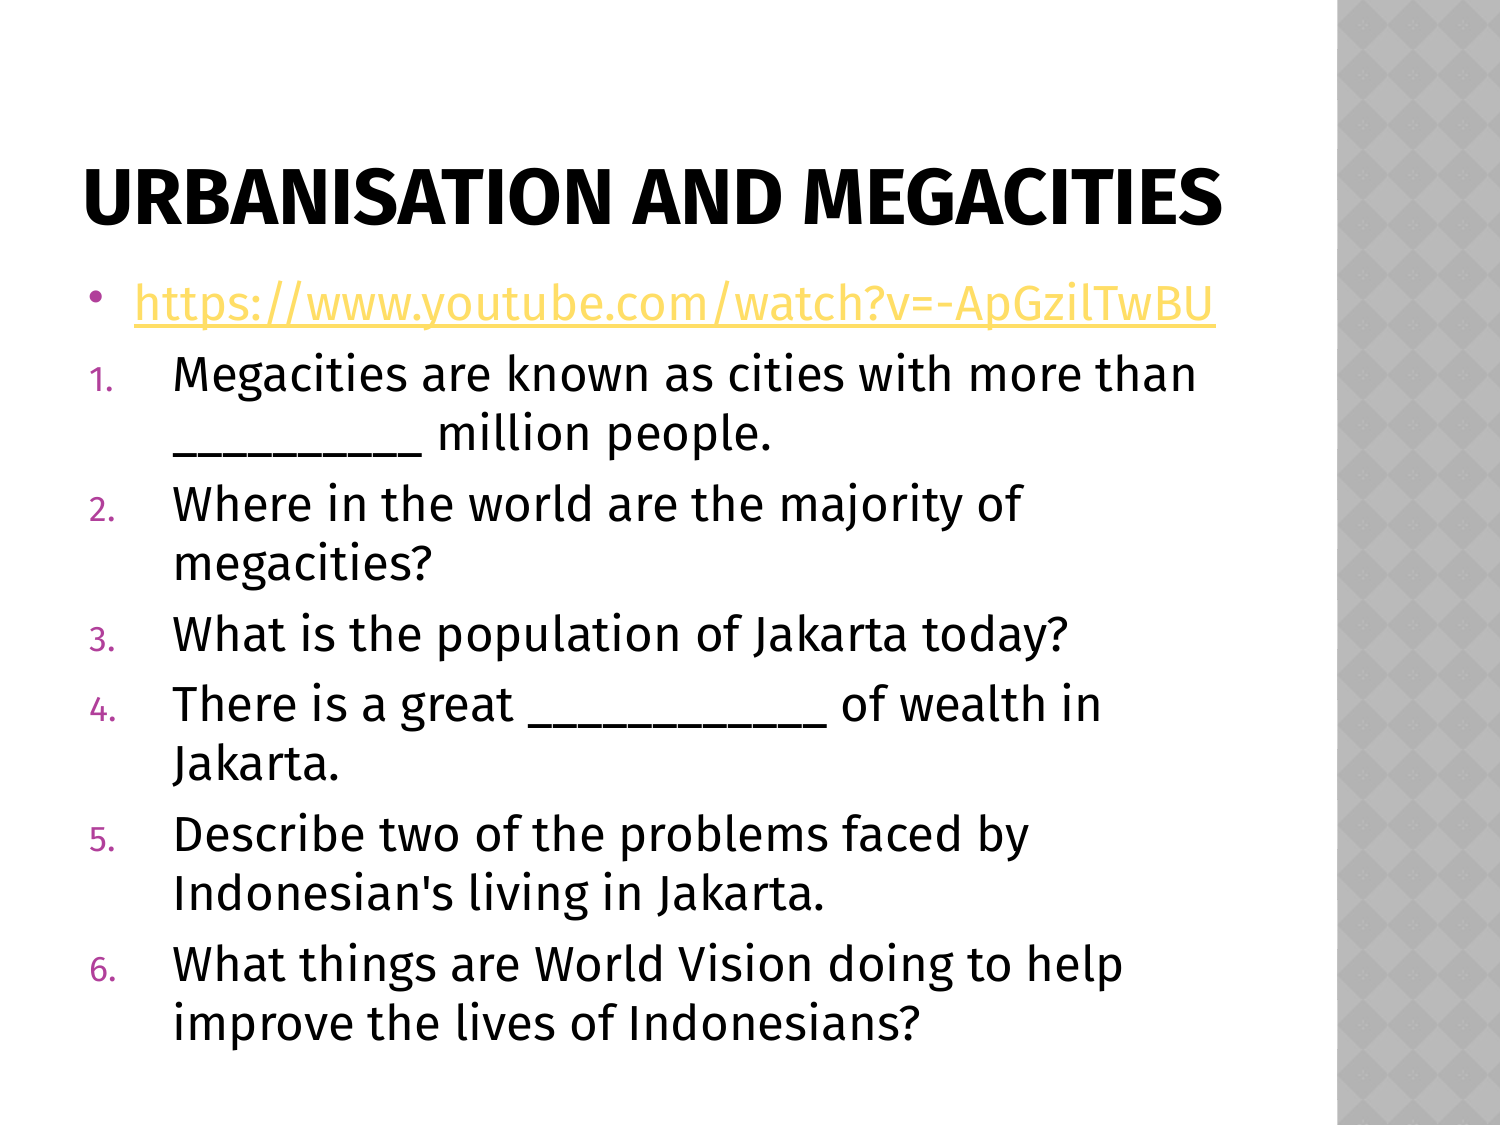

# Urbanisation and megacities
https://www.youtube.com/watch?v=-ApGzilTwBU
Megacities are known as cities with more than __________ million people.
Where in the world are the majority of megacities?
What is the population of Jakarta today?
There is a great ____________ of wealth in Jakarta.
Describe two of the problems faced by Indonesian's living in Jakarta.
What things are World Vision doing to help improve the lives of Indonesians?